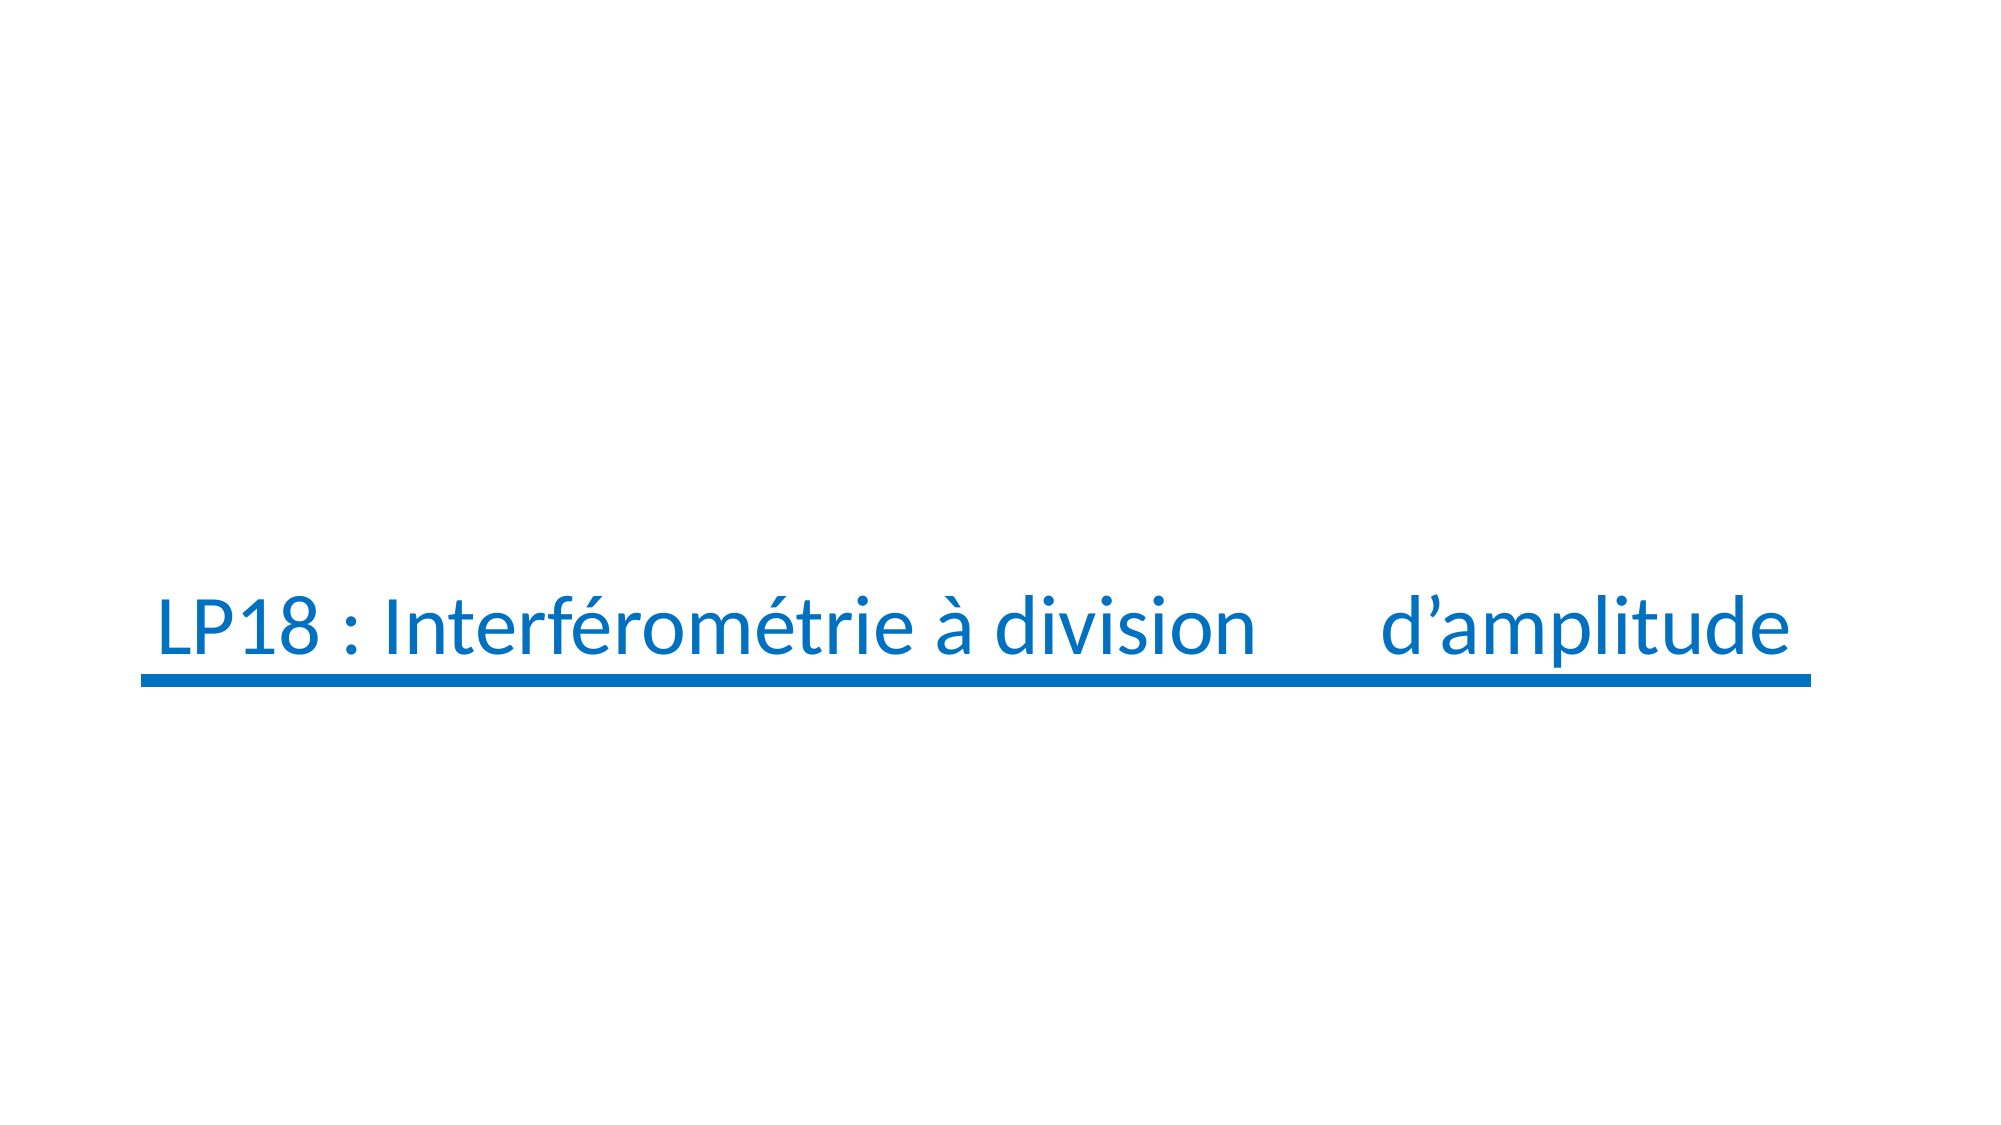

# LP18 : Interférométrie à division 			d’amplitude